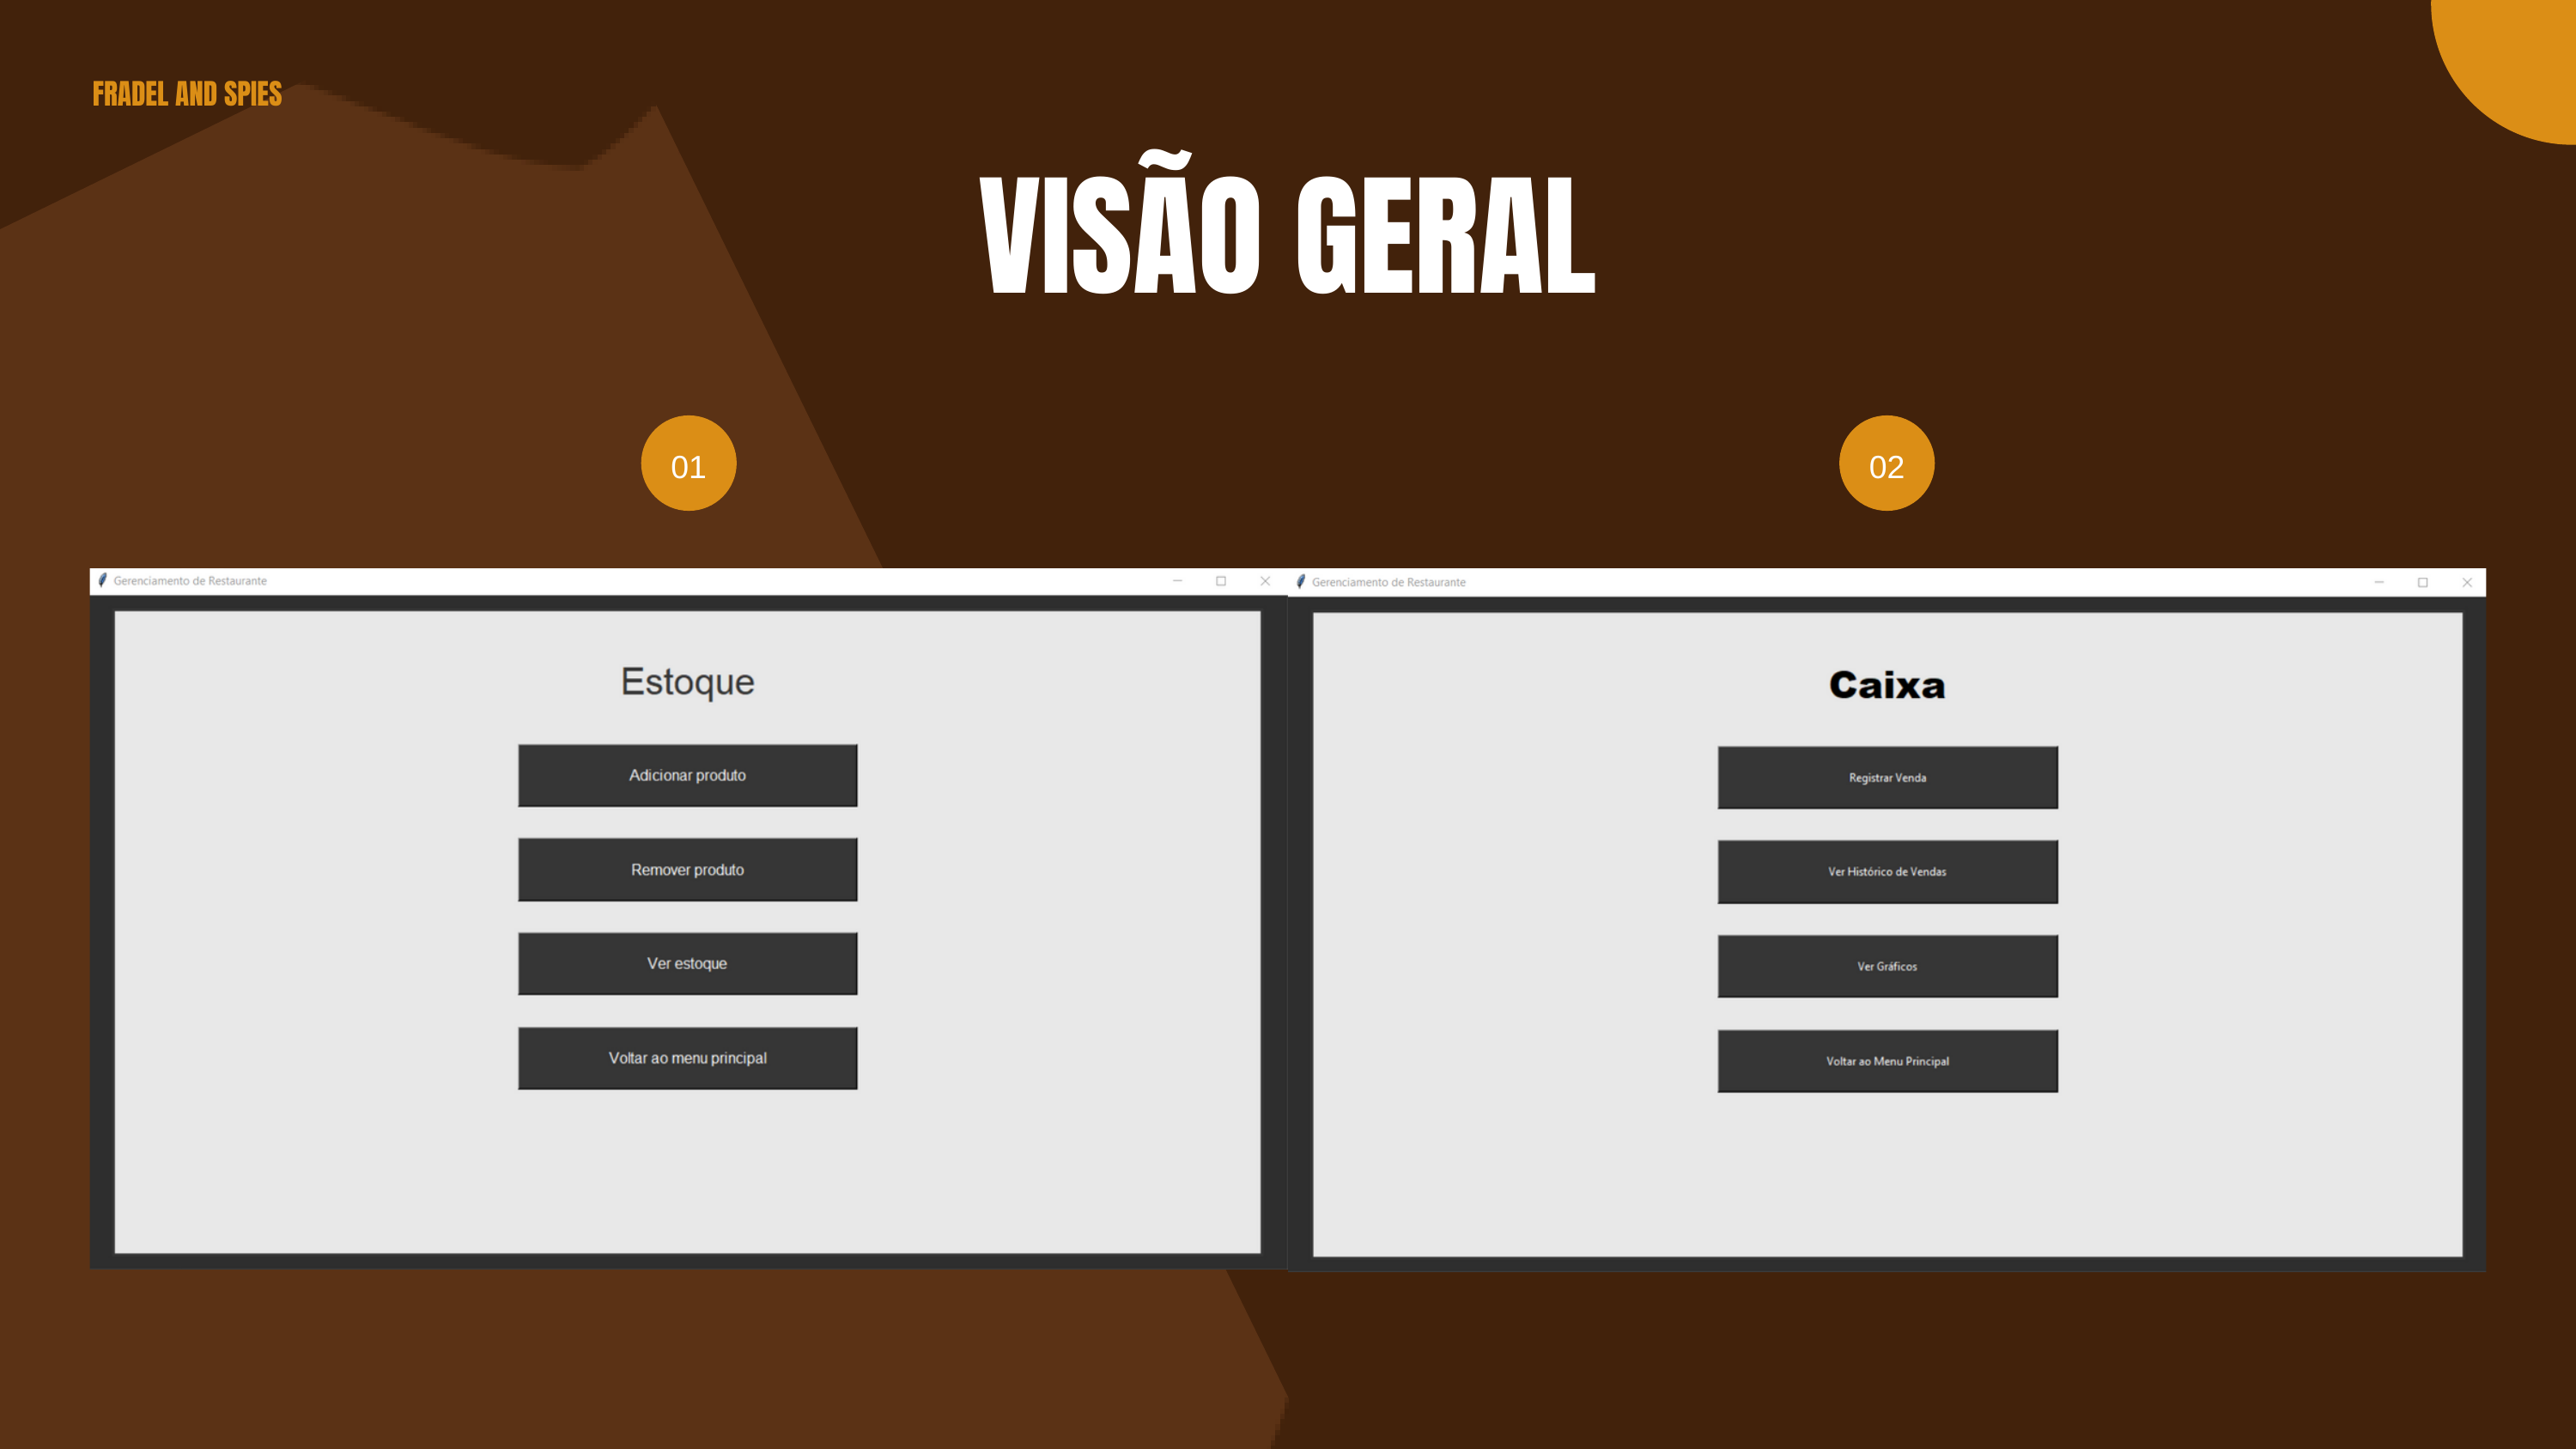

FRADEL AND SPIES
VISÃO GERAL

01
02